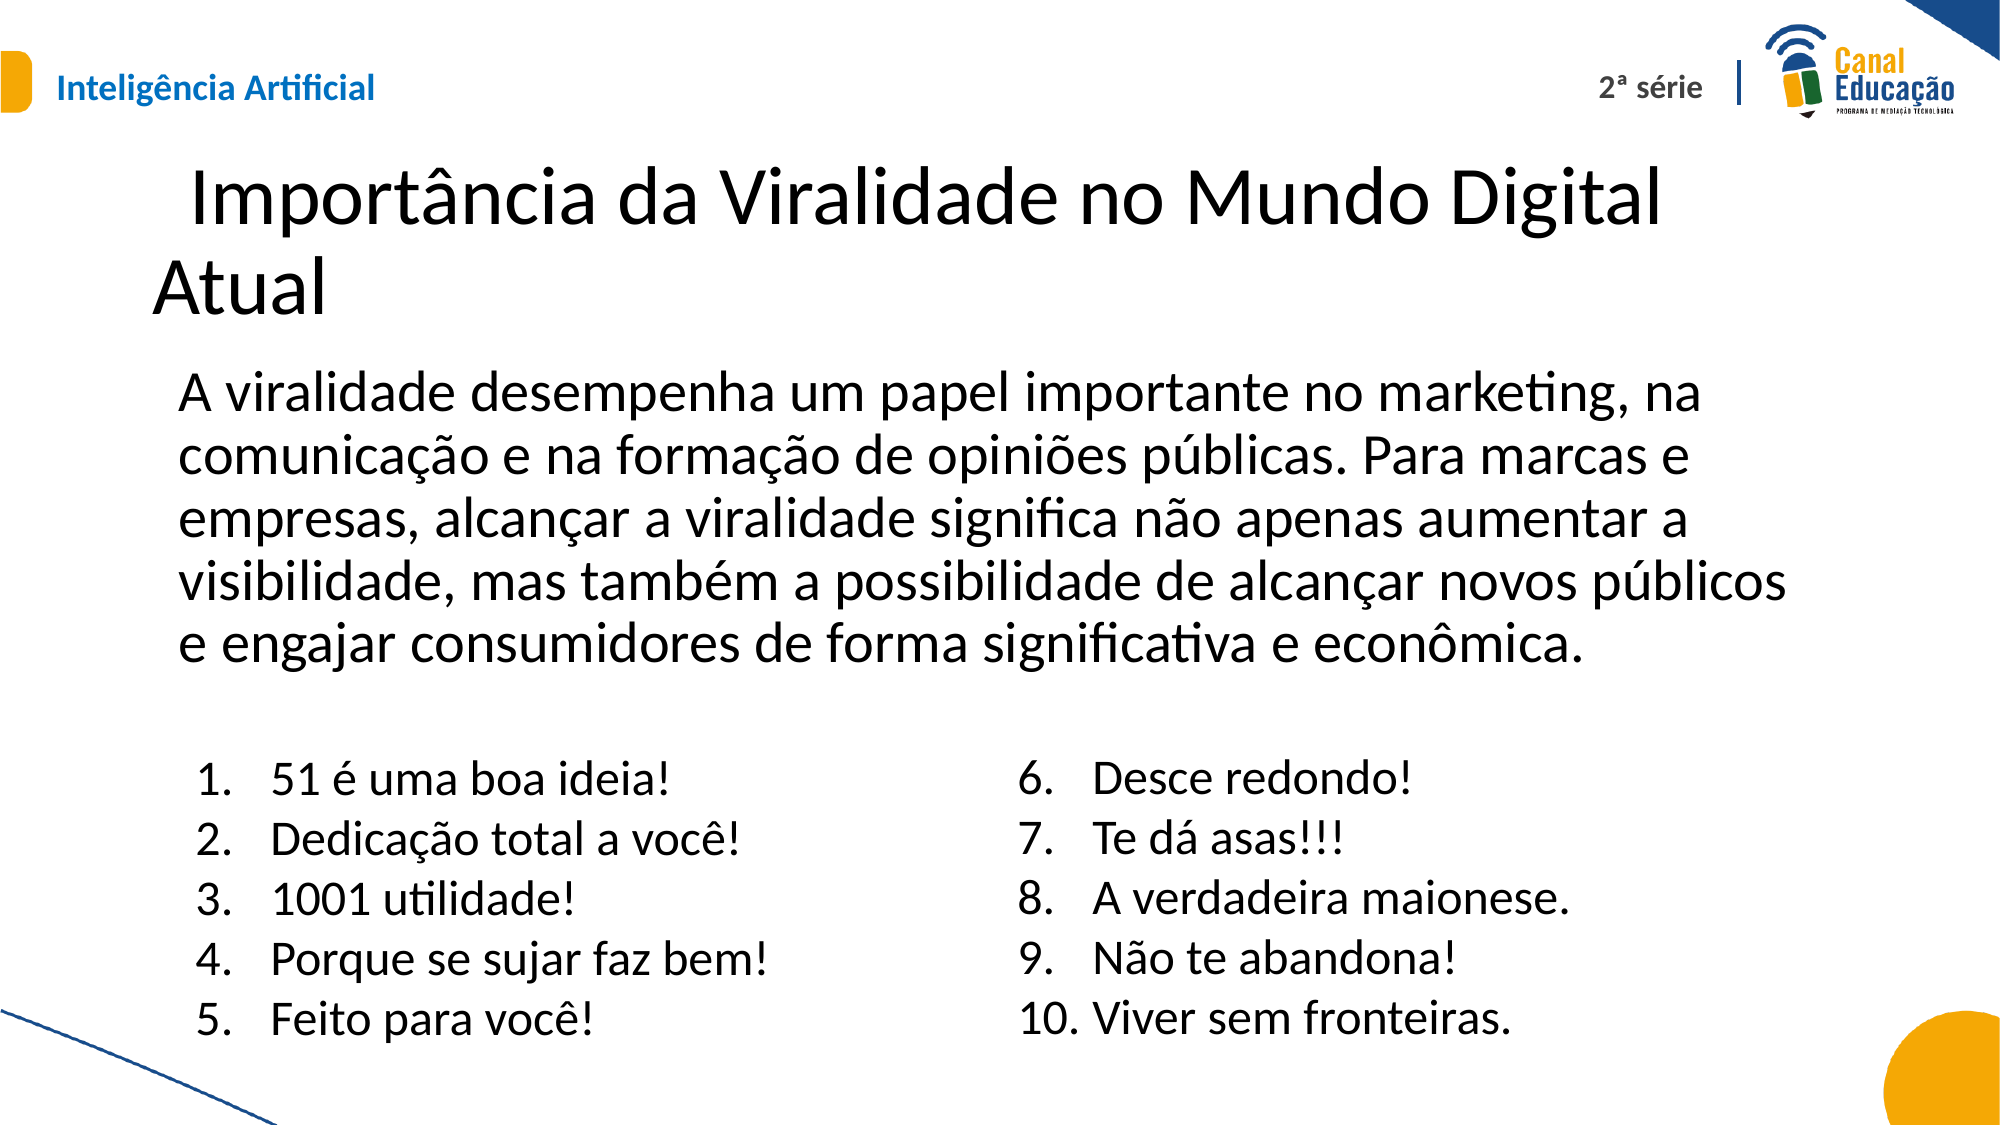

# Importância da Viralidade no Mundo Digital Atual
A viralidade desempenha um papel importante no marketing, na comunicação e na formação de opiniões públicas. Para marcas e empresas, alcançar a viralidade significa não apenas aumentar a visibilidade, mas também a possibilidade de alcançar novos públicos e engajar consumidores de forma significativa e econômica.

Desce redondo!
Te dá asas!!!
A verdadeira maionese.
Não te abandona!
Viver sem fronteiras.

51 é uma boa ideia!
Dedicação total a você!
1001 utilidade!
Porque se sujar faz bem!
Feito para você!